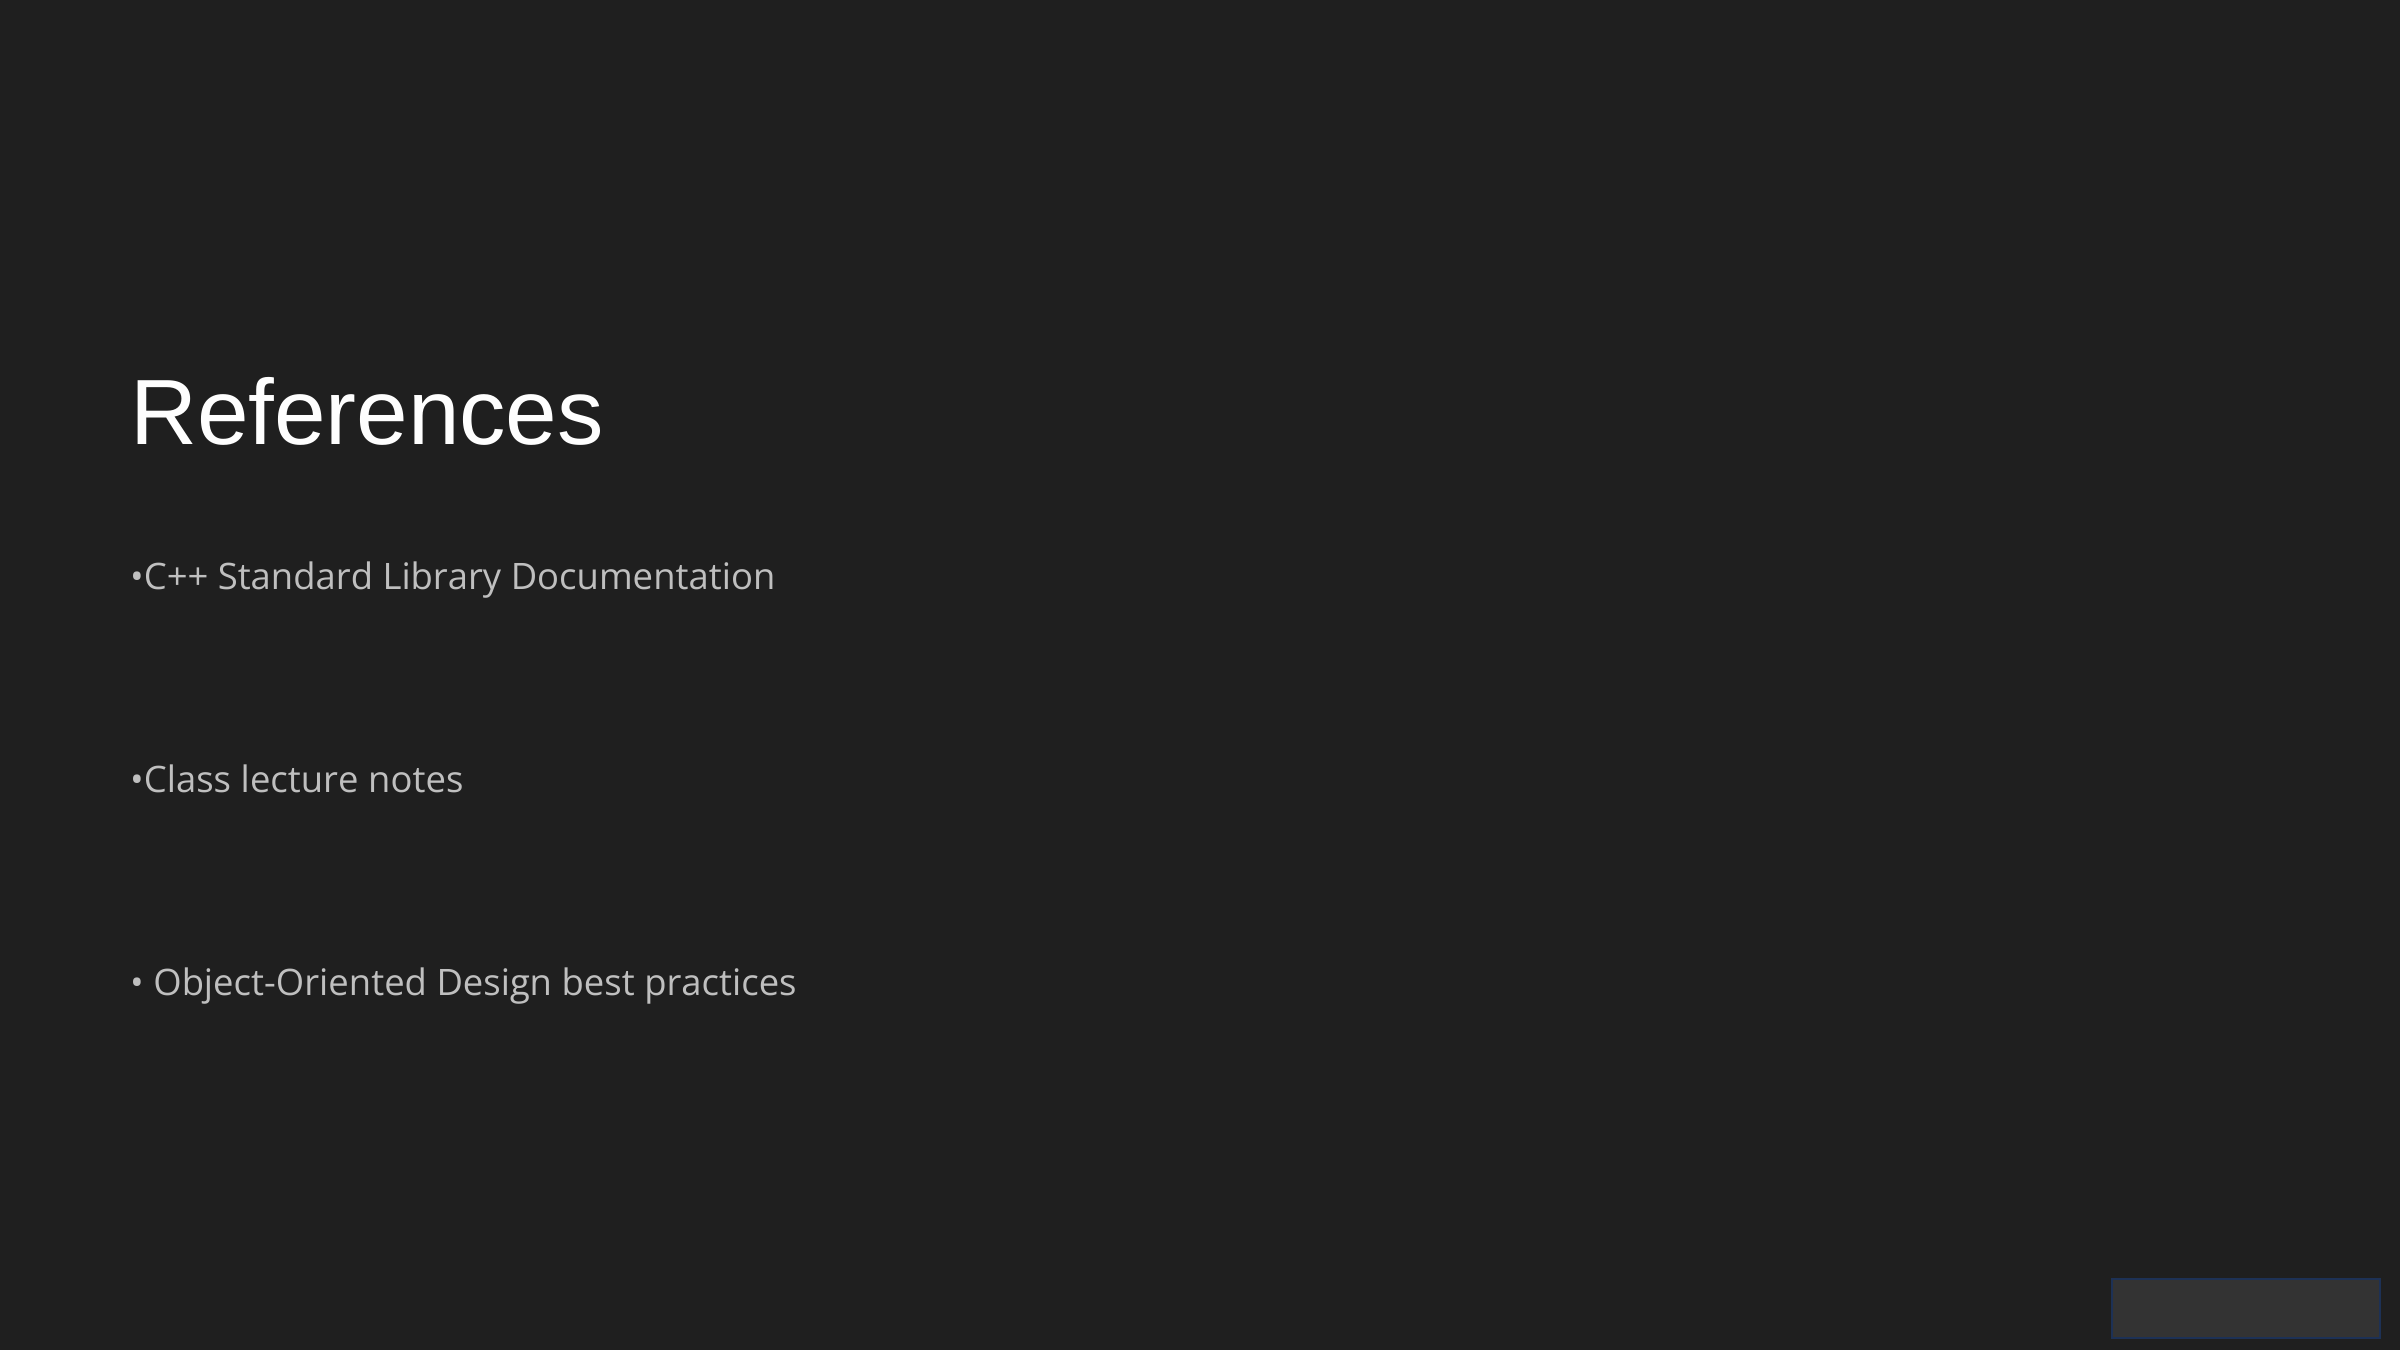

References
•C++ Standard Library Documentation

•Class lecture notes

• Object-Oriented Design best practices